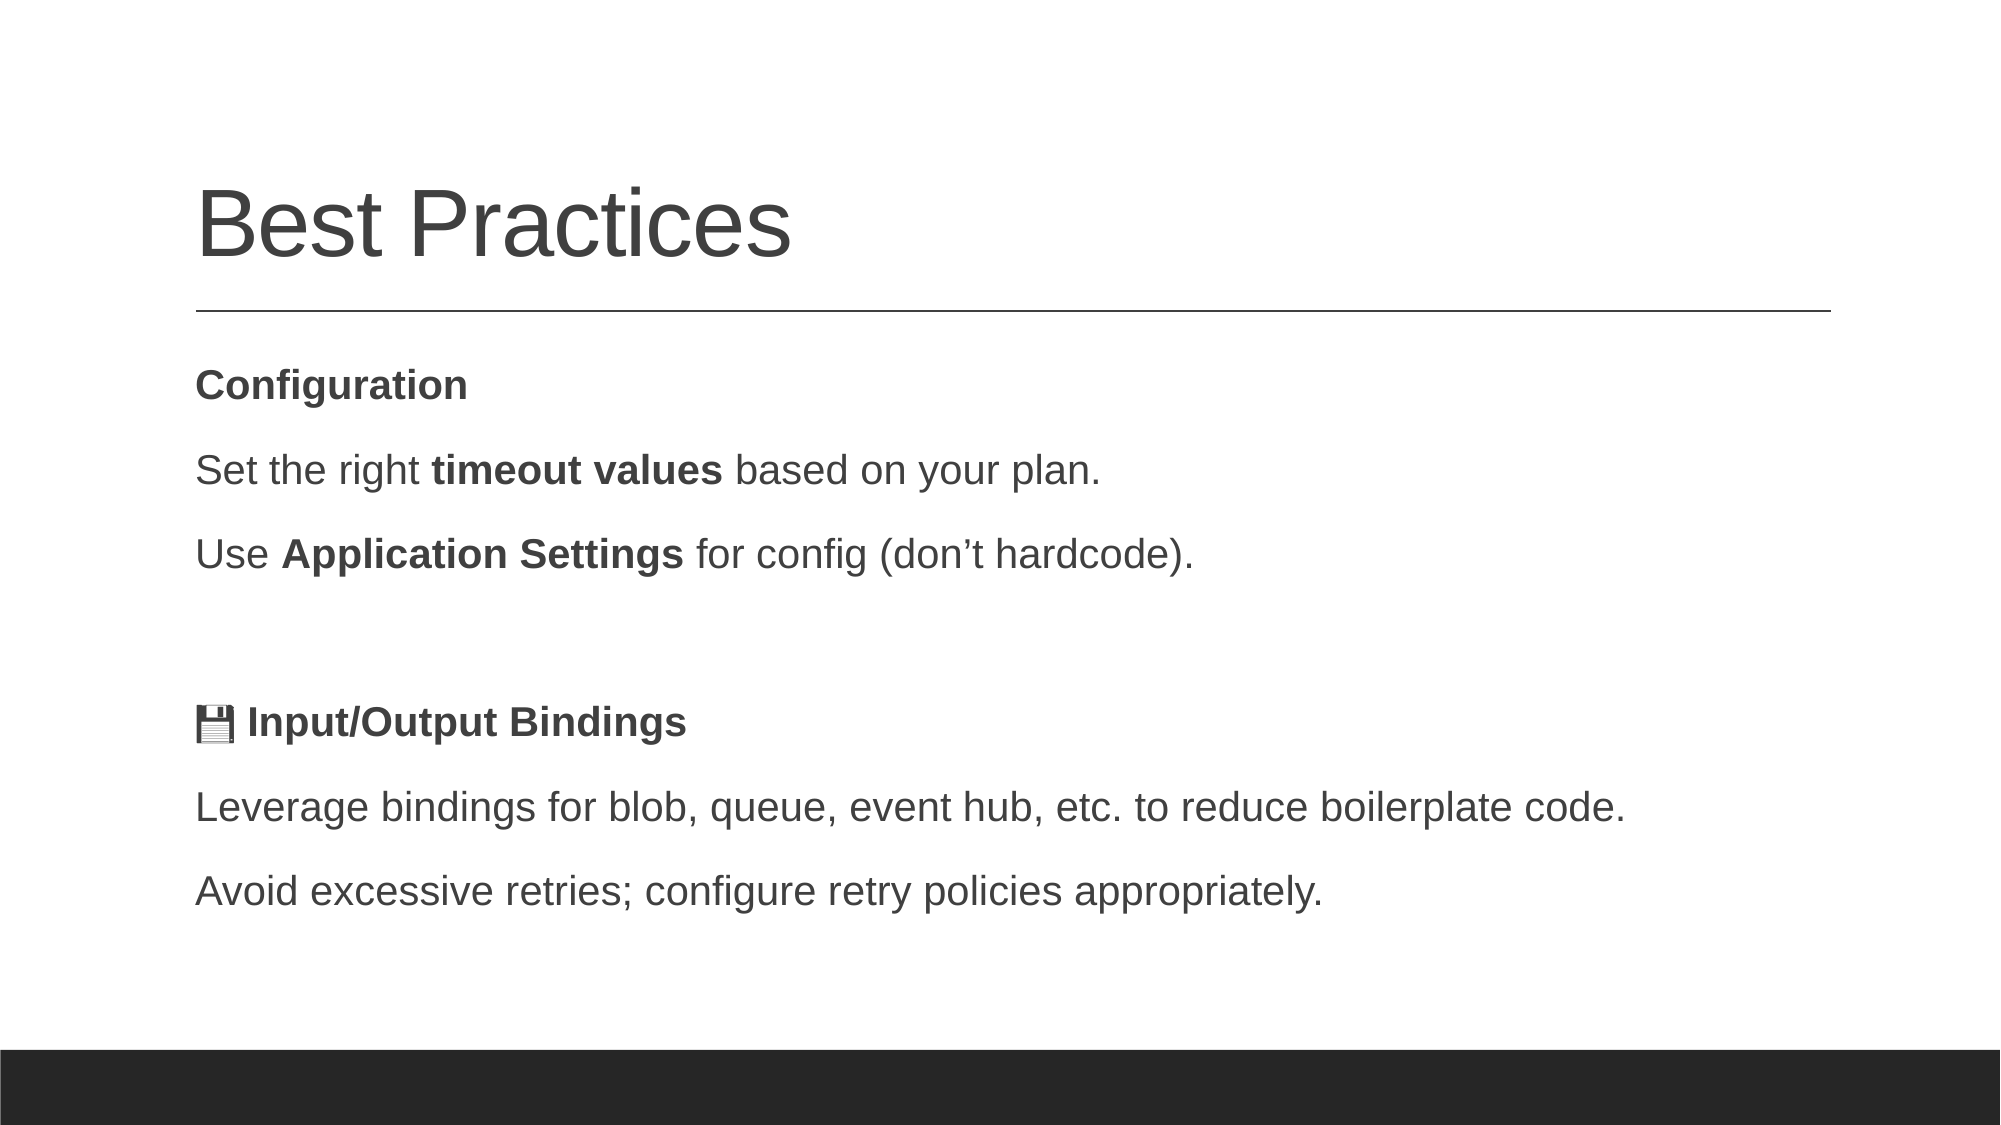

# Best Practices
Configuration
Set the right timeout values based on your plan.
Use Application Settings for config (don’t hardcode).

💾 Input/Output Bindings
Leverage bindings for blob, queue, event hub, etc. to reduce boilerplate code.
Avoid excessive retries; configure retry policies appropriately.